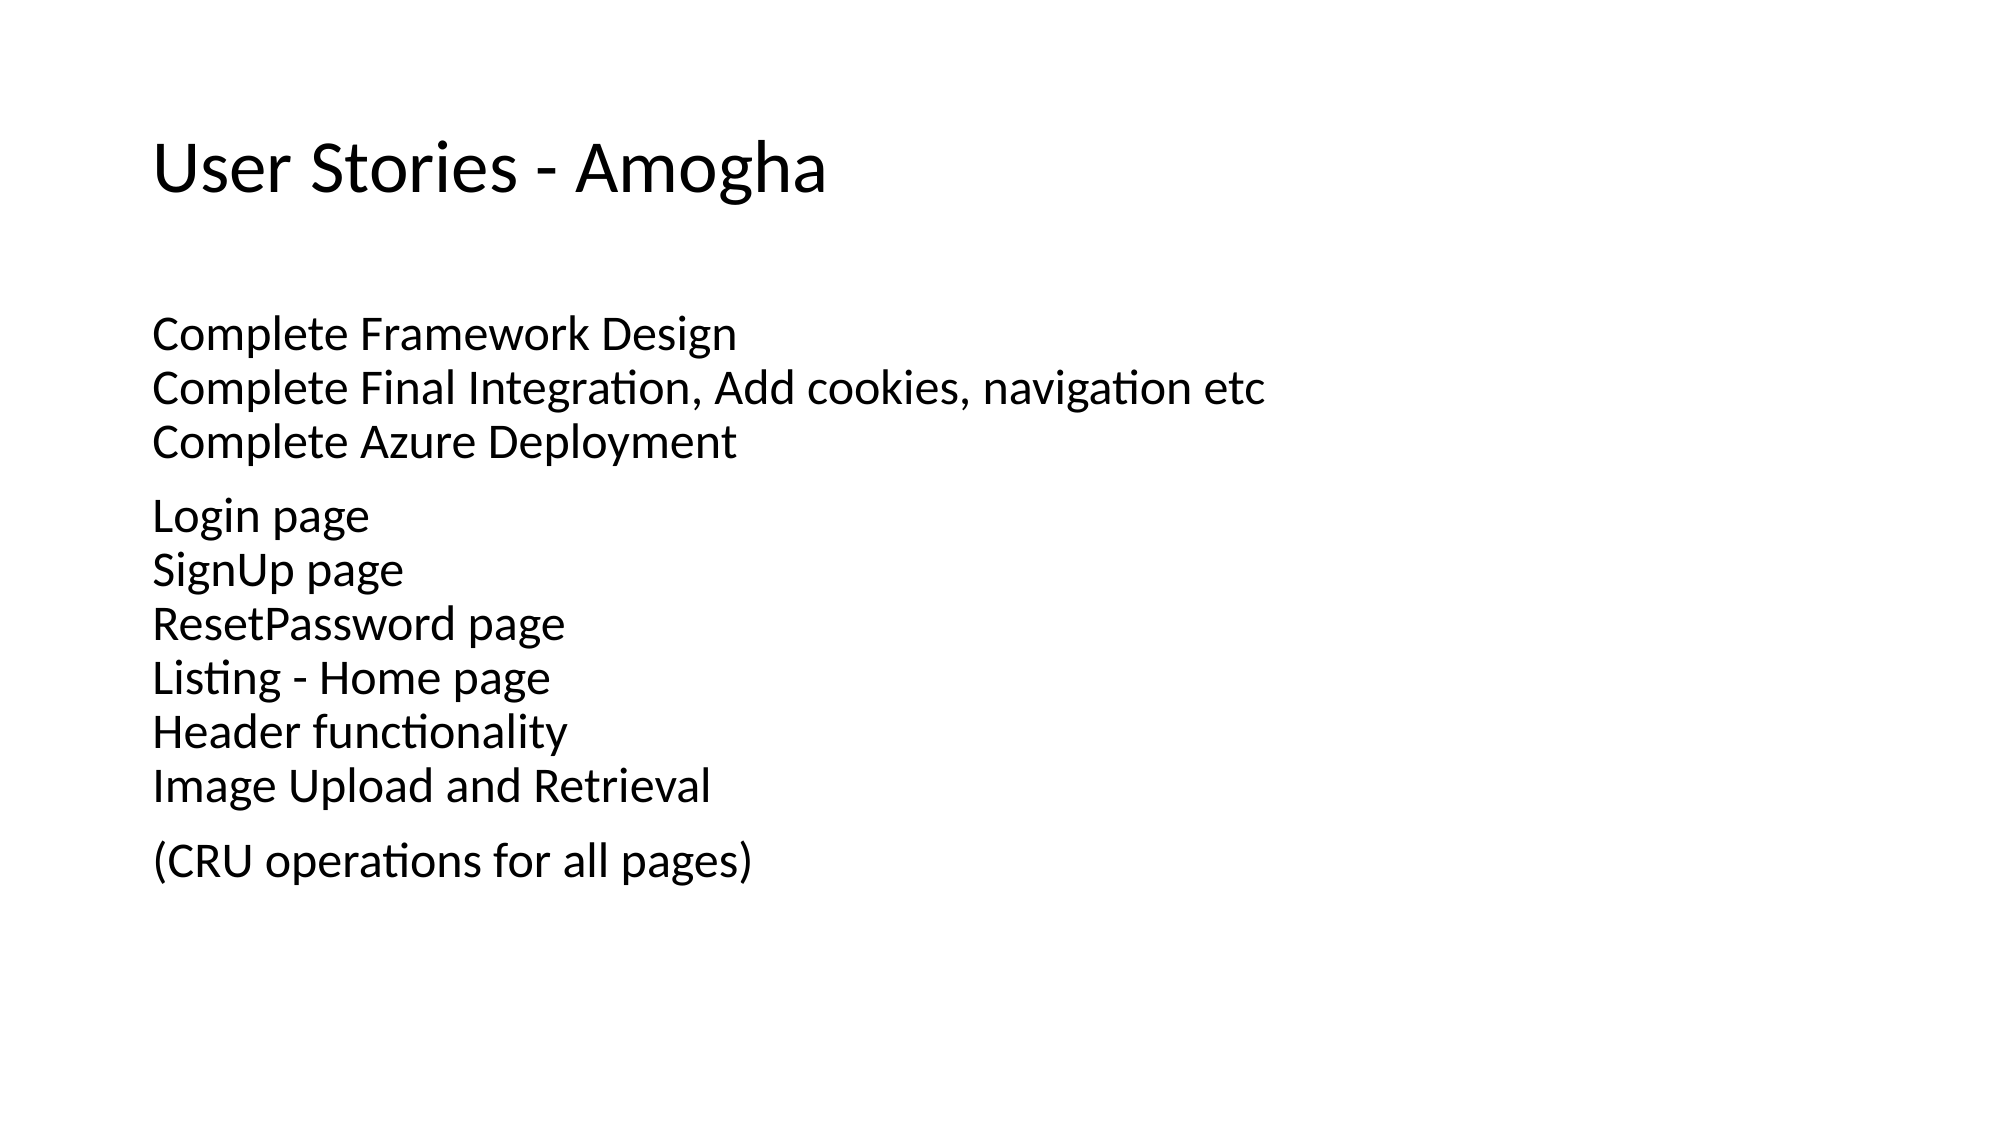

# User Stories - Amogha
Complete Framework Design
Complete Final Integration, Add cookies, navigation etc
Complete Azure Deployment
Login page
SignUp page
ResetPassword page
Listing - Home page
Header functionality
Image Upload and Retrieval
(CRU operations for all pages)